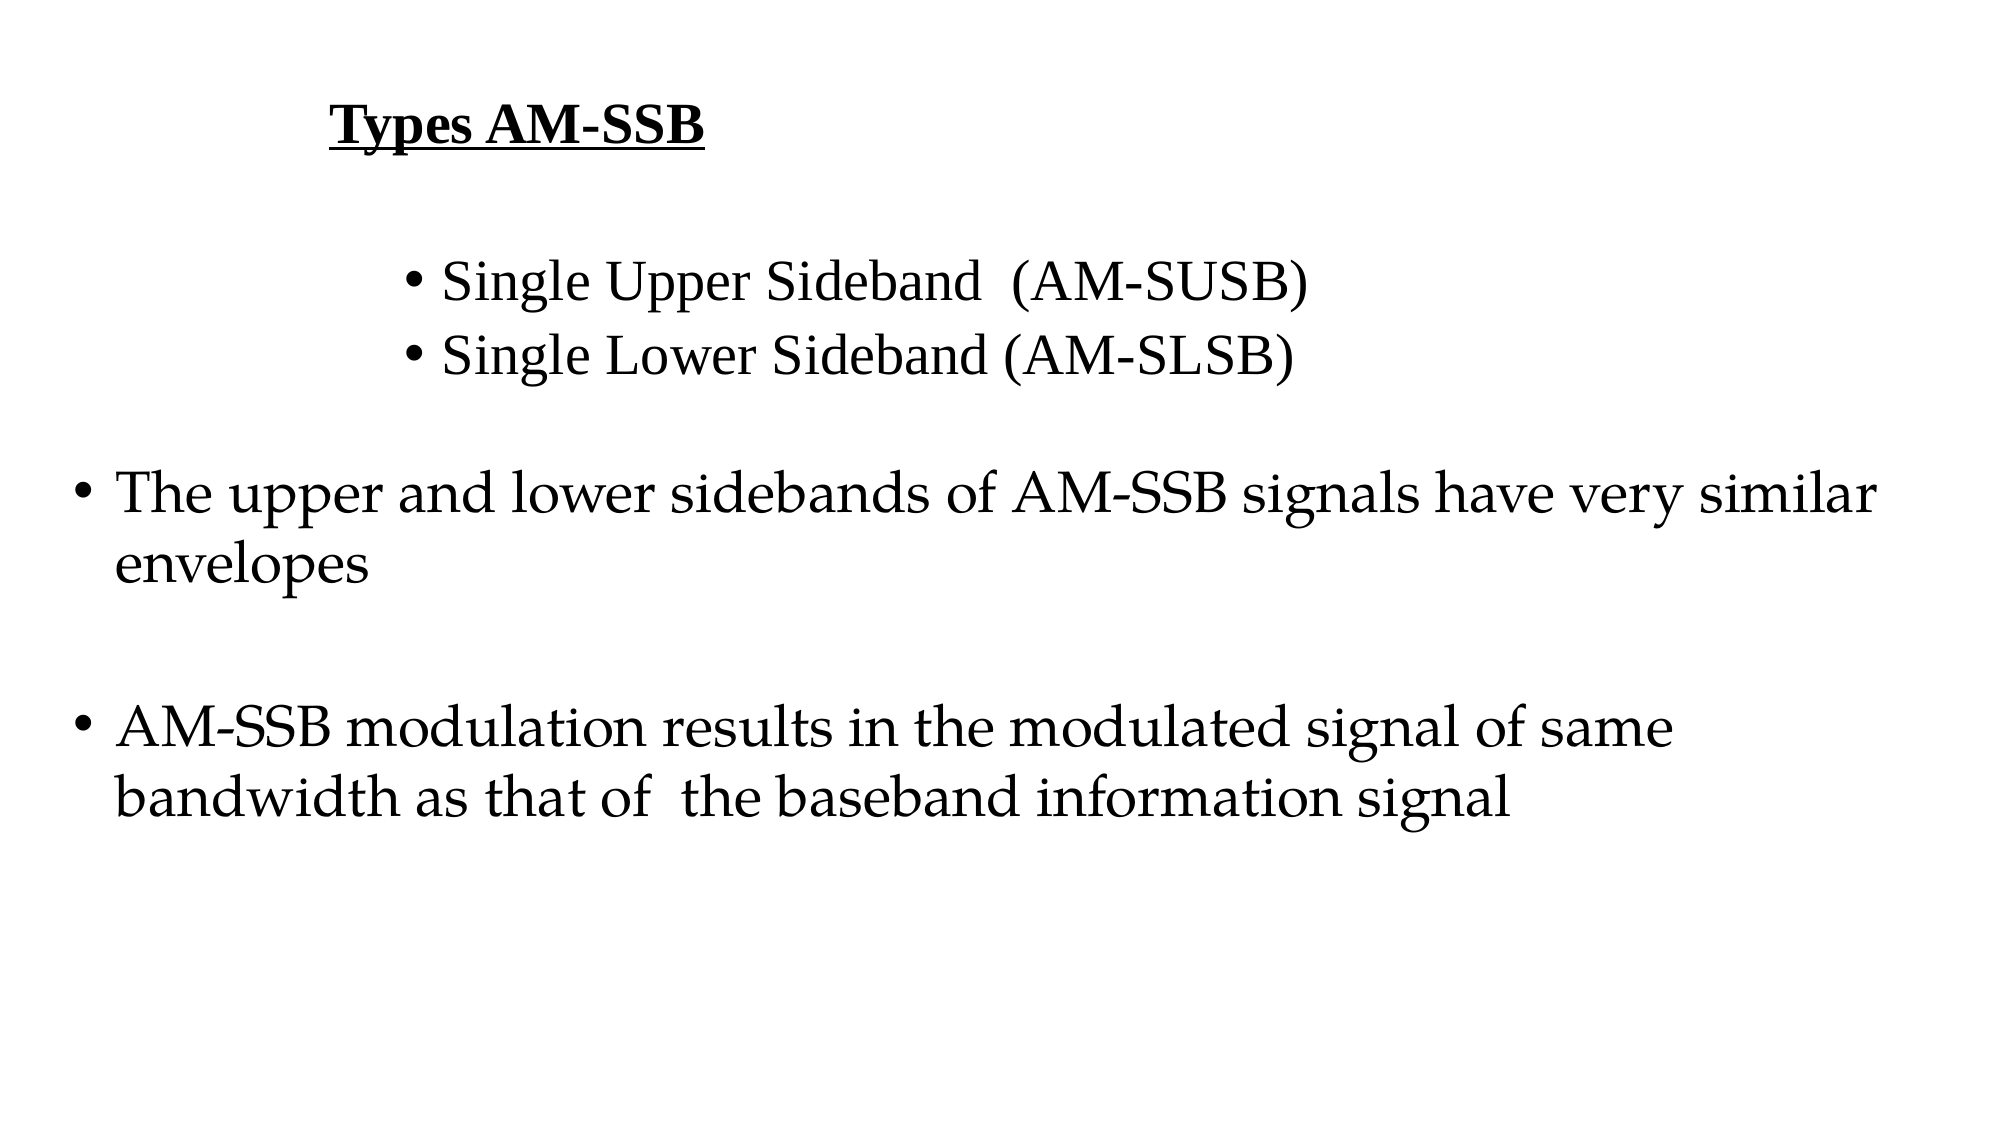

Types AM-SSB

Single Upper Sideband  (AM-SUSB)
Single Lower Sideband (AM-SLSB)
The upper and lower sidebands of AM-SSB signals have very similar envelopes

AM-SSB modulation results in the modulated signal of same bandwidth as that of  the baseband information signal